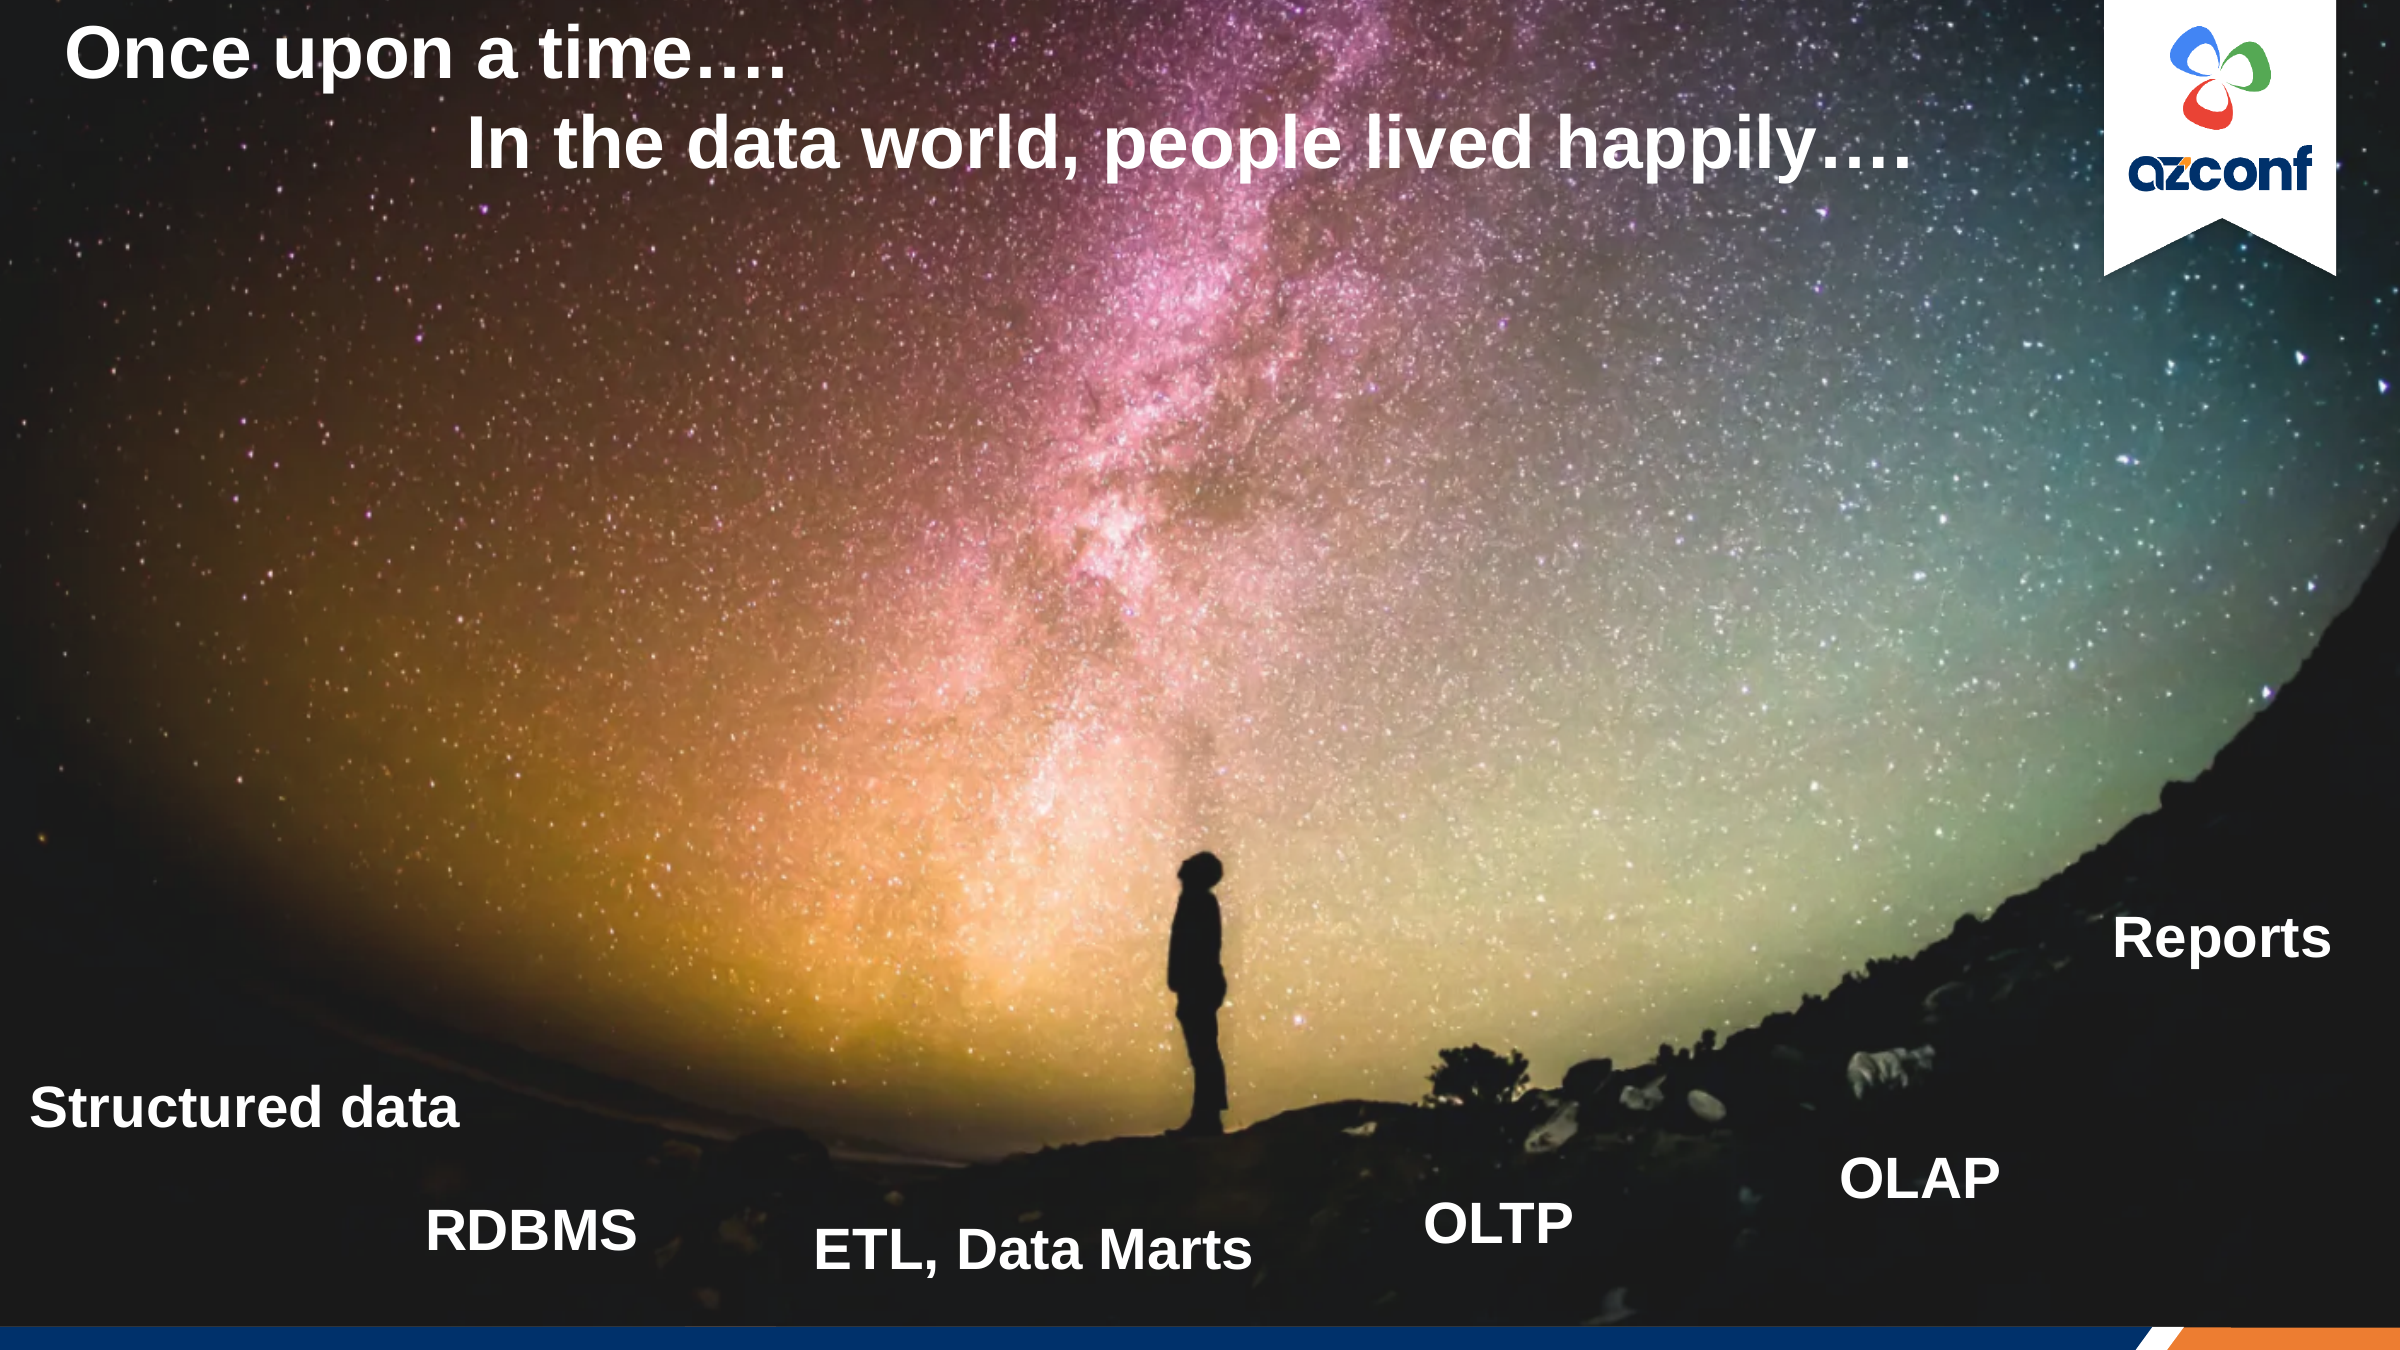

Once upon a time….
In the data world, people lived happily….

Reports
Structured data
OLAP
OLTP
RDBMS
ETL, Data Marts